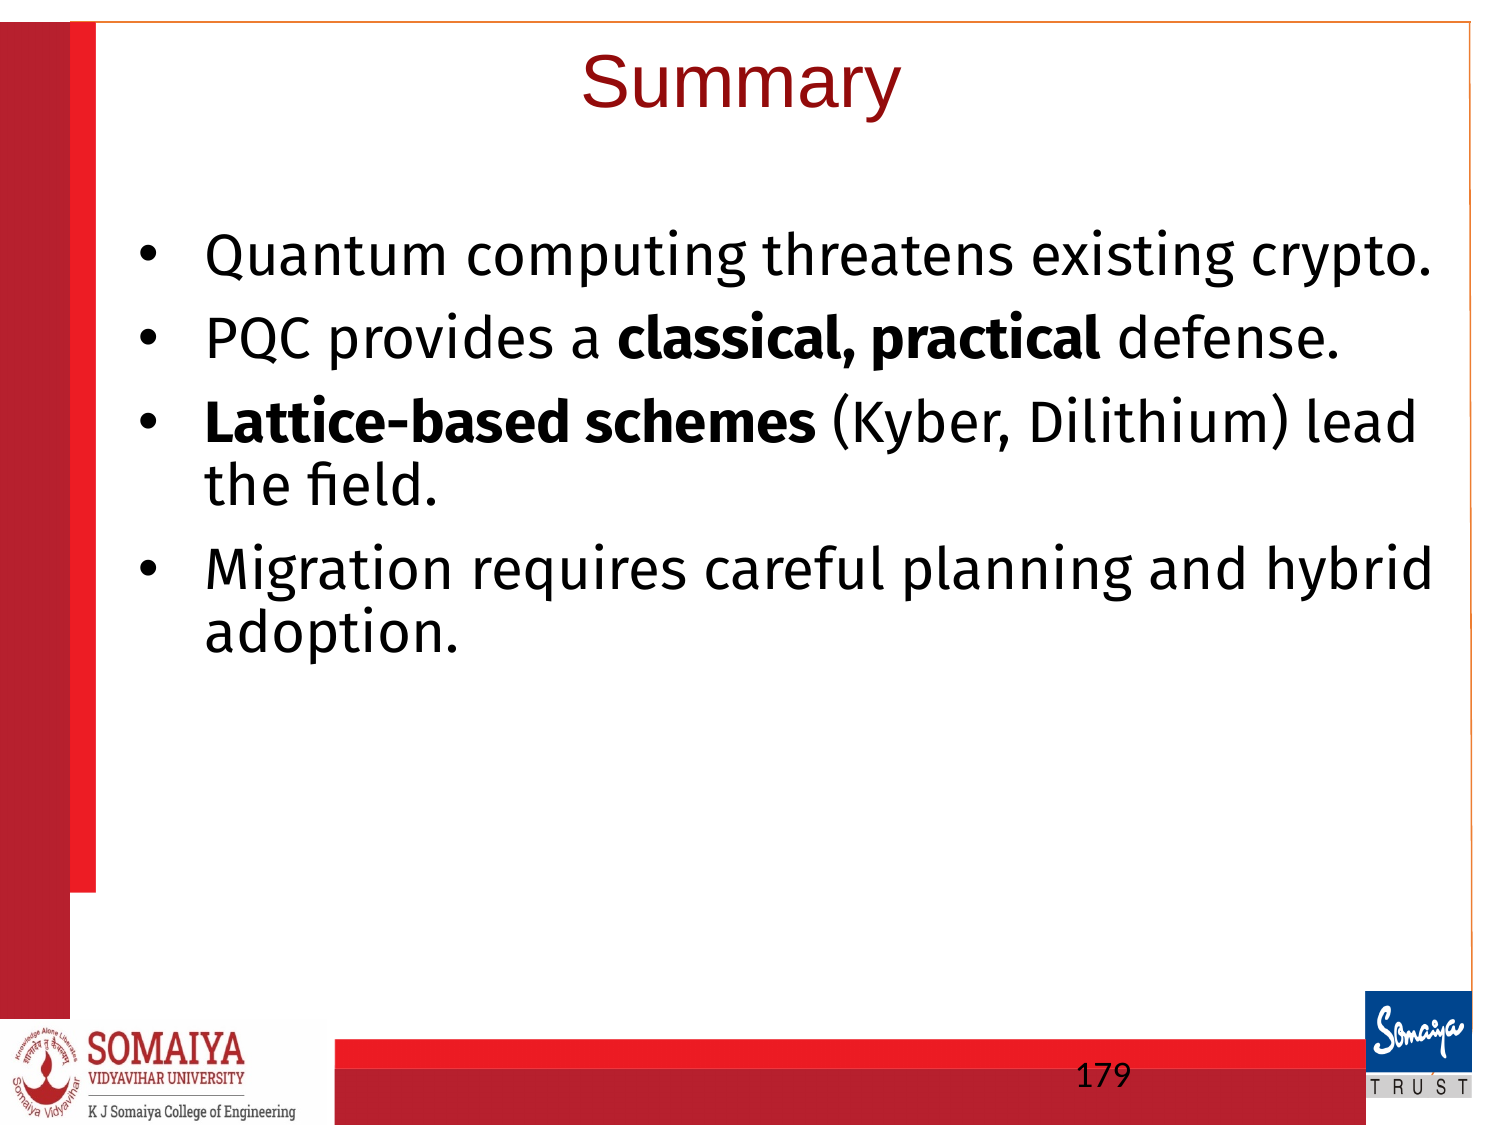

# Summary
Quantum computing threatens existing crypto.
PQC provides a classical, practical defense.
Lattice-based schemes (Kyber, Dilithium) lead the field.
Migration requires careful planning and hybrid adoption.

179